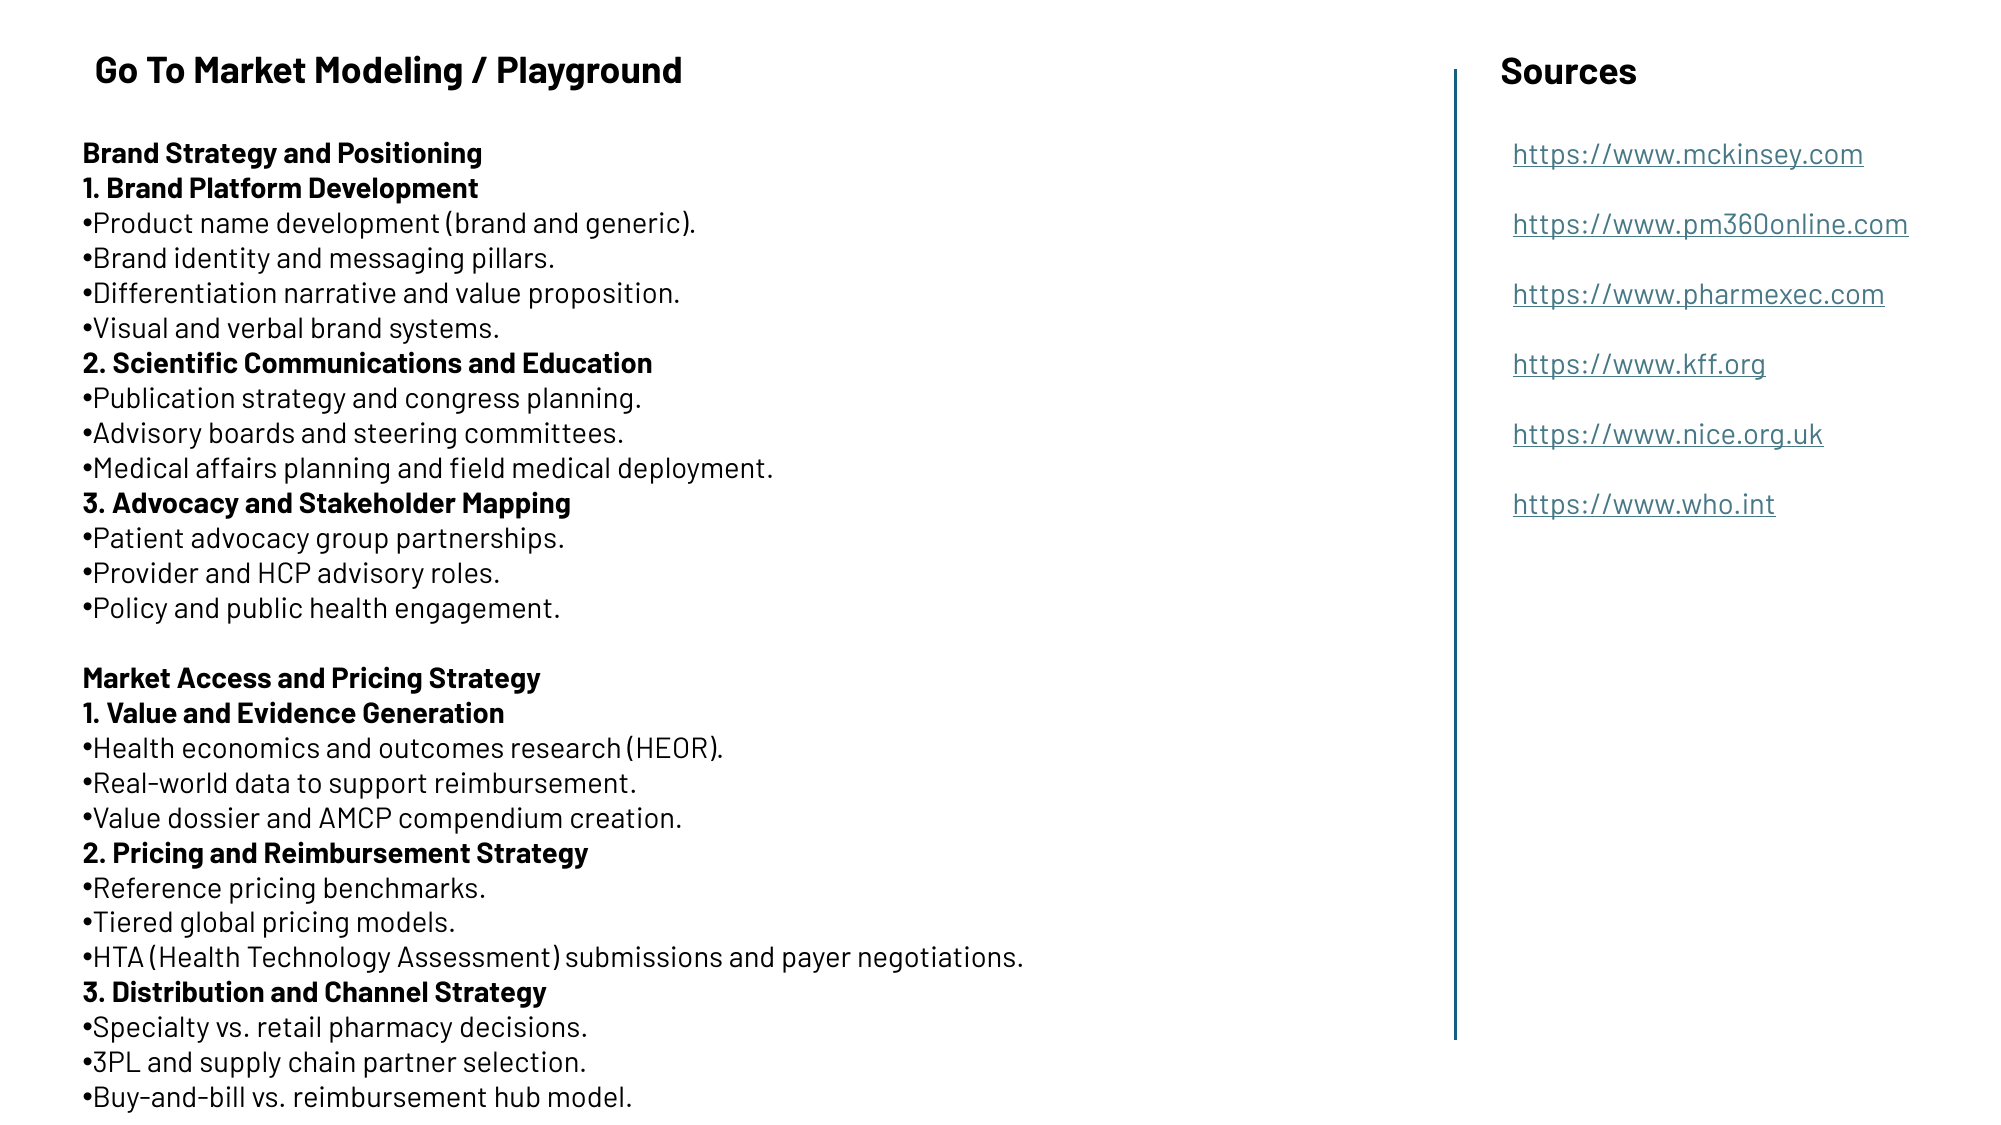

Go To Market Modeling / Playground
Sources
Brand Strategy and Positioning
1. Brand Platform Development
Product name development (brand and generic).
Brand identity and messaging pillars.
Differentiation narrative and value proposition.
Visual and verbal brand systems.
2. Scientific Communications and Education
Publication strategy and congress planning.
Advisory boards and steering committees.
Medical affairs planning and field medical deployment.
3. Advocacy and Stakeholder Mapping
Patient advocacy group partnerships.
Provider and HCP advisory roles.
Policy and public health engagement.

Market Access and Pricing Strategy
1. Value and Evidence Generation
Health economics and outcomes research (HEOR).
Real-world data to support reimbursement.
Value dossier and AMCP compendium creation.
2. Pricing and Reimbursement Strategy
Reference pricing benchmarks.
Tiered global pricing models.
HTA (Health Technology Assessment) submissions and payer negotiations.
3. Distribution and Channel Strategy
Specialty vs. retail pharmacy decisions.
3PL and supply chain partner selection.
Buy-and-bill vs. reimbursement hub model.

https://www.mckinsey.com

https://www.pm360online.com

https://www.pharmexec.com

https://www.kff.org

https://www.nice.org.uk

https://www.who.int